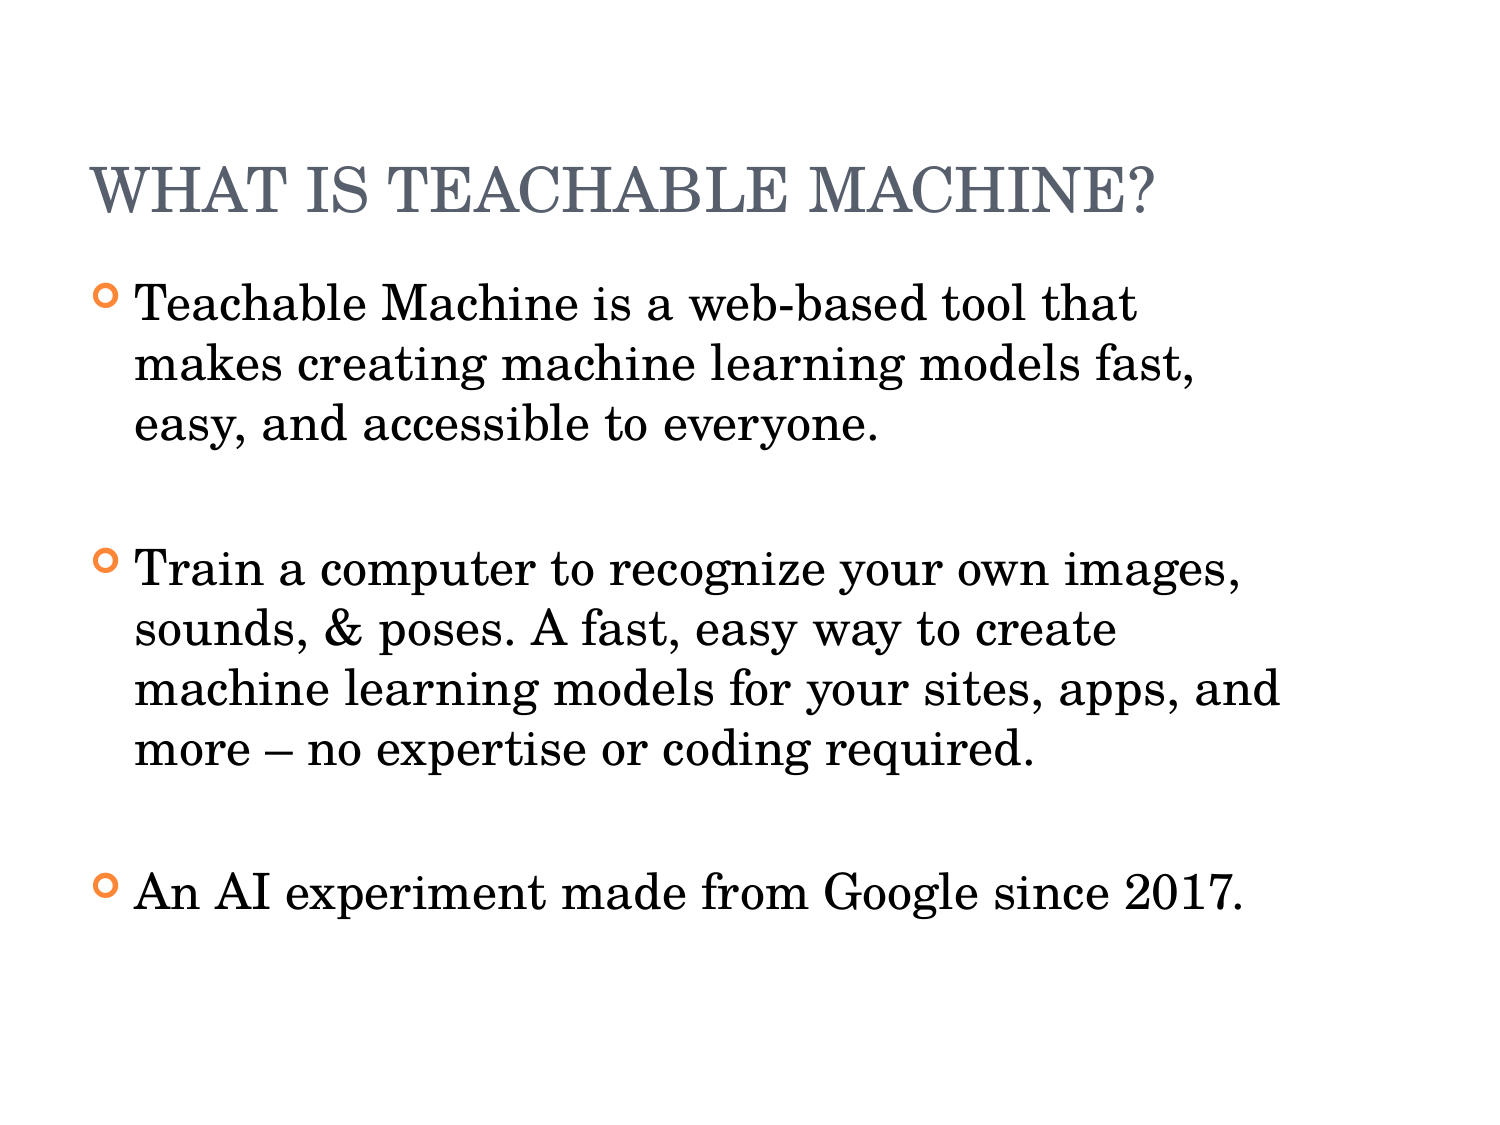

# What is Teachable Machine?
Teachable Machine is a web-based tool that makes creating machine learning models fast, easy, and accessible to everyone.

Train a computer to recognize your own images, sounds, & poses. A fast, easy way to create machine learning models for your sites, apps, and more – no expertise or coding required.

An AI experiment made from Google since 2017.

2